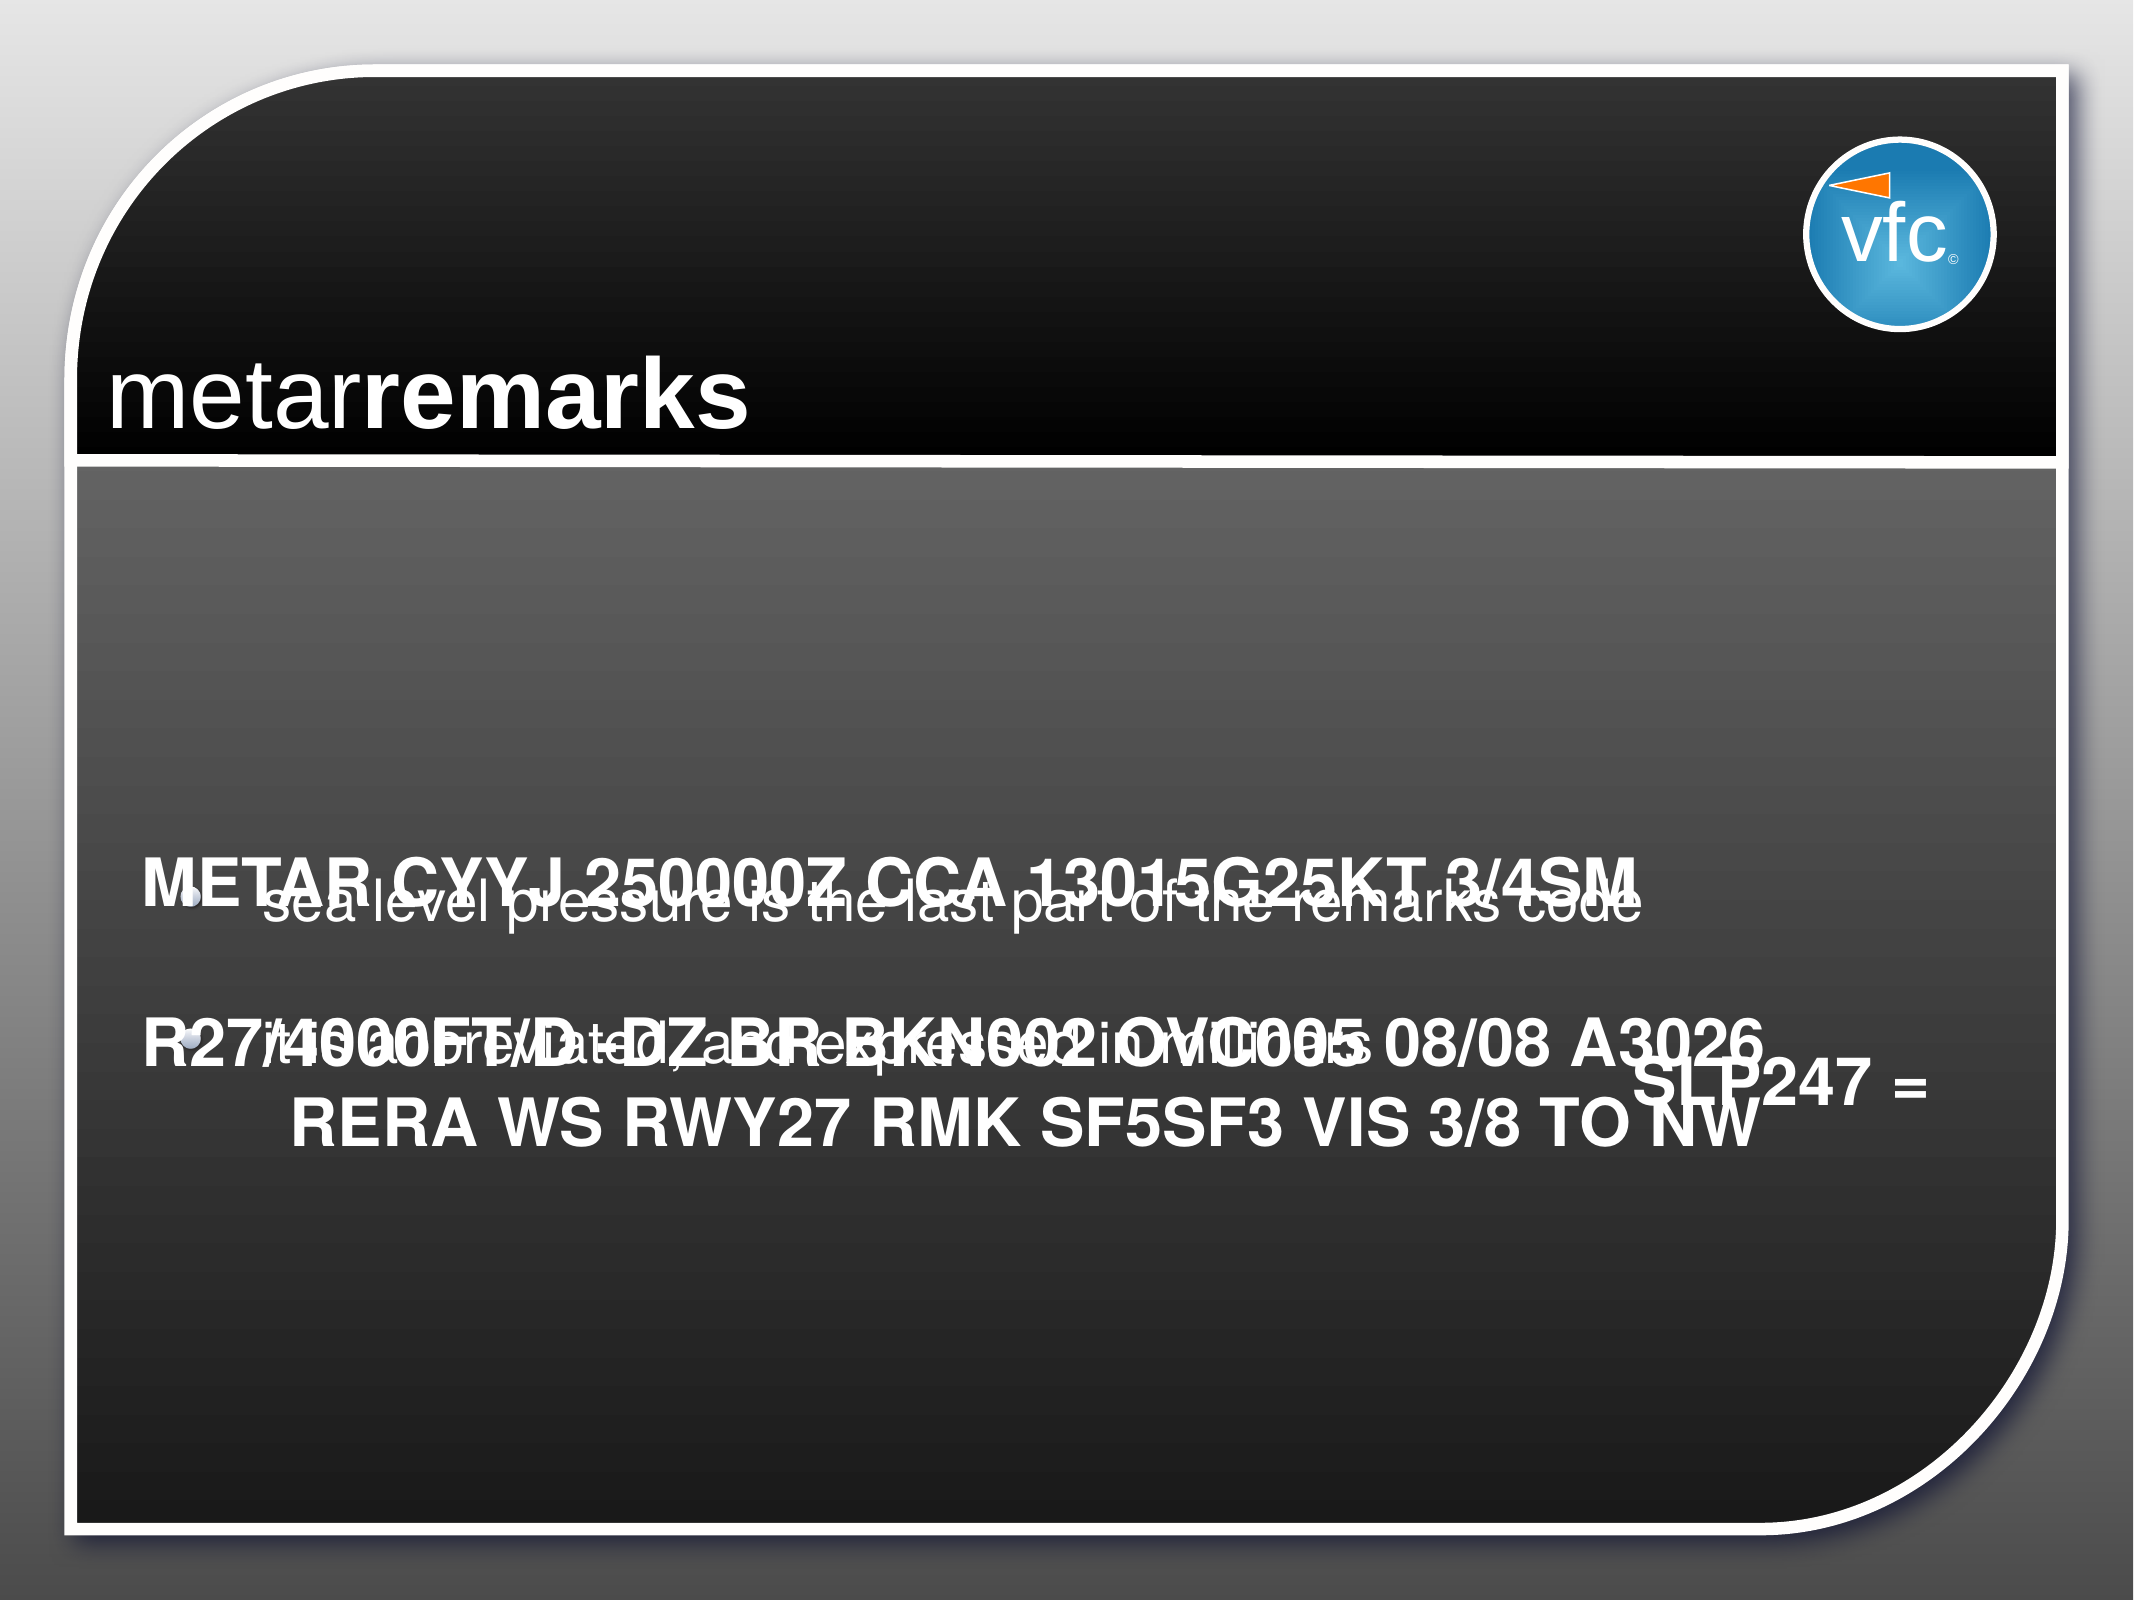

vfc©

# metarremarks
sea level pressure is the last part of the remarks code
it is abbreviated, and expressed in millibars

METAR CYYJ 250000Z CCA 13015G25KT 3/4SM
R27/4000FT/D -DZ BR BKN002 OVC005 08/08 A3026                               RERA WS RWY27 RMK SF5SF3 VIS 3/8 TO NW
SLP247 =